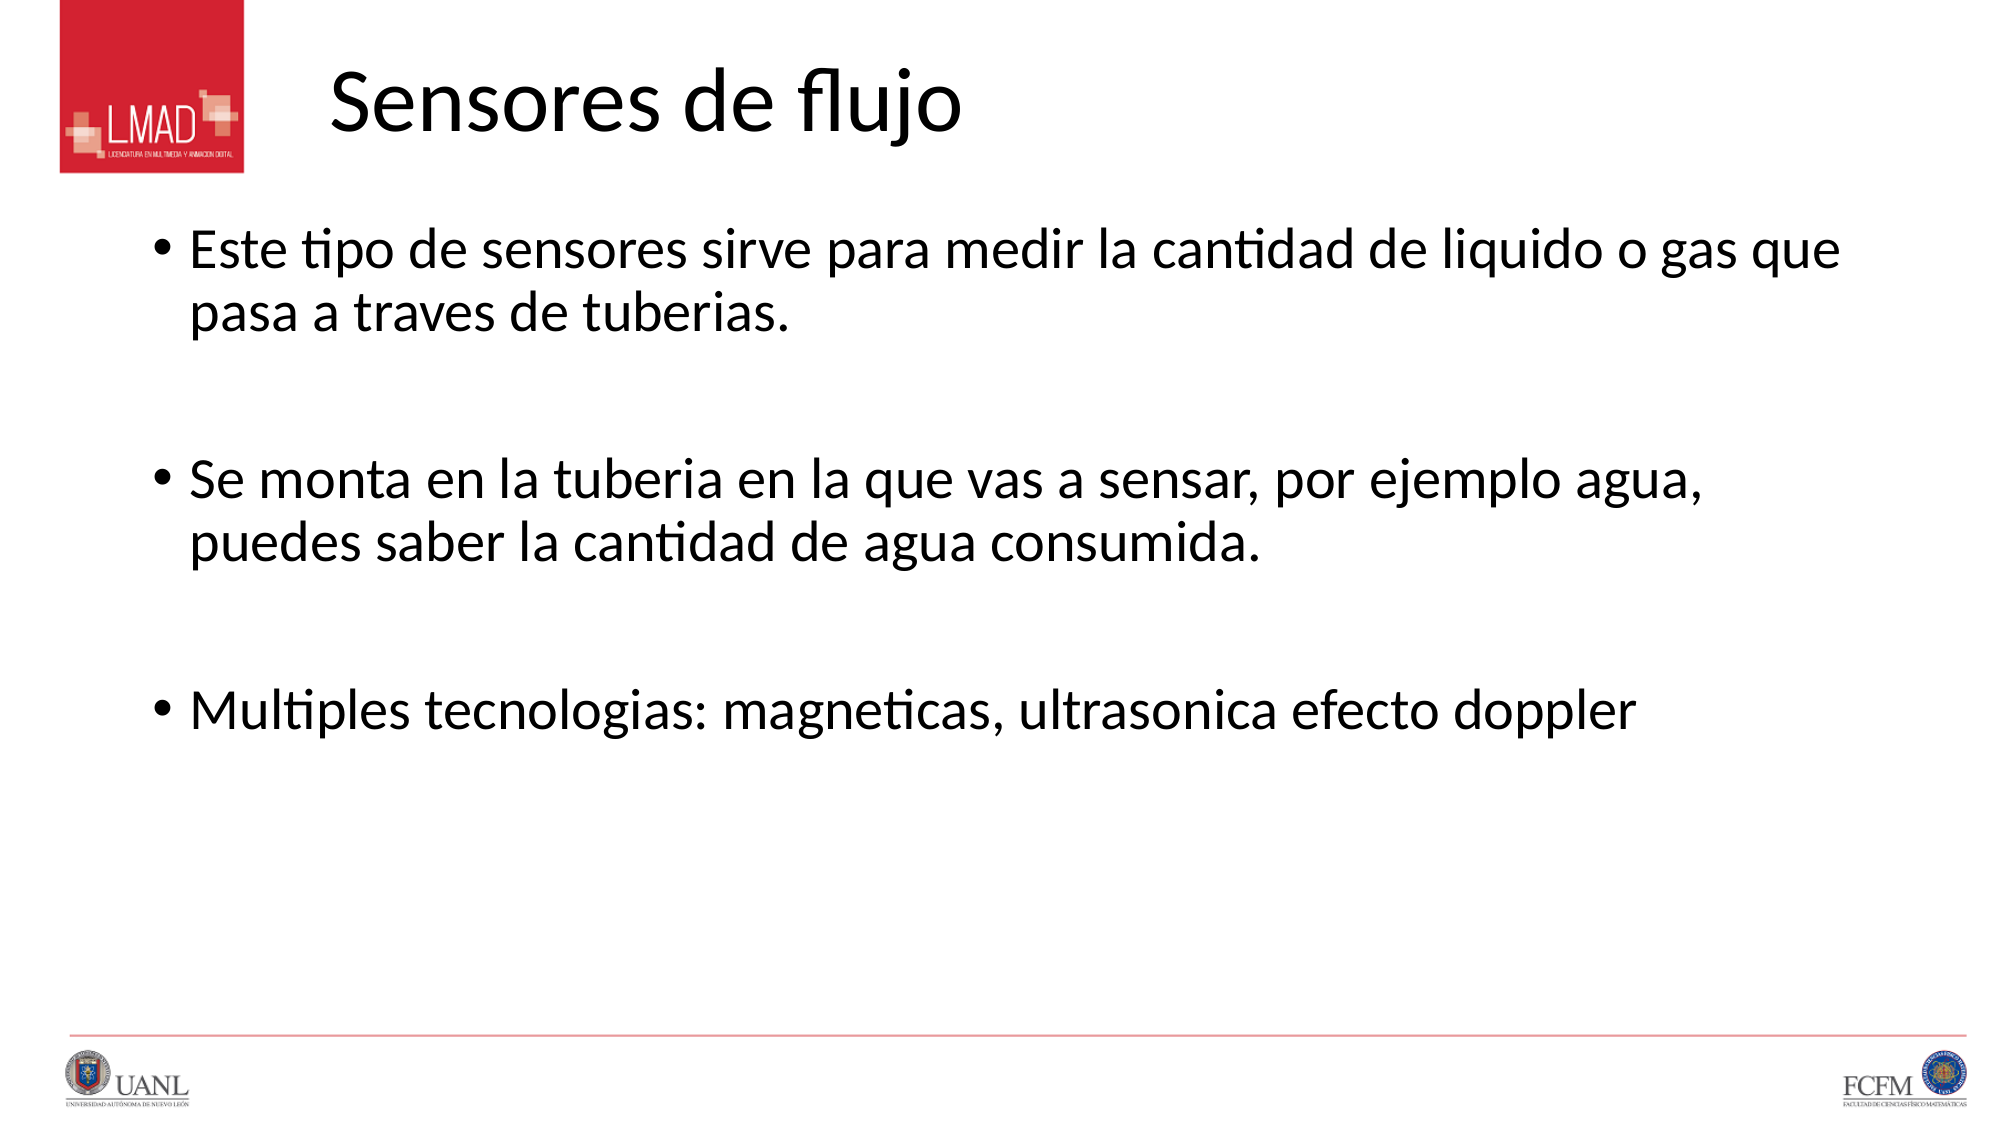

# Sensores de flujo
Este tipo de sensores sirve para medir la cantidad de liquido o gas que pasa a traves de tuberias.

Se monta en la tuberia en la que vas a sensar, por ejemplo agua, puedes saber la cantidad de agua consumida.

Multiples tecnologias: magneticas, ultrasonica efecto doppler